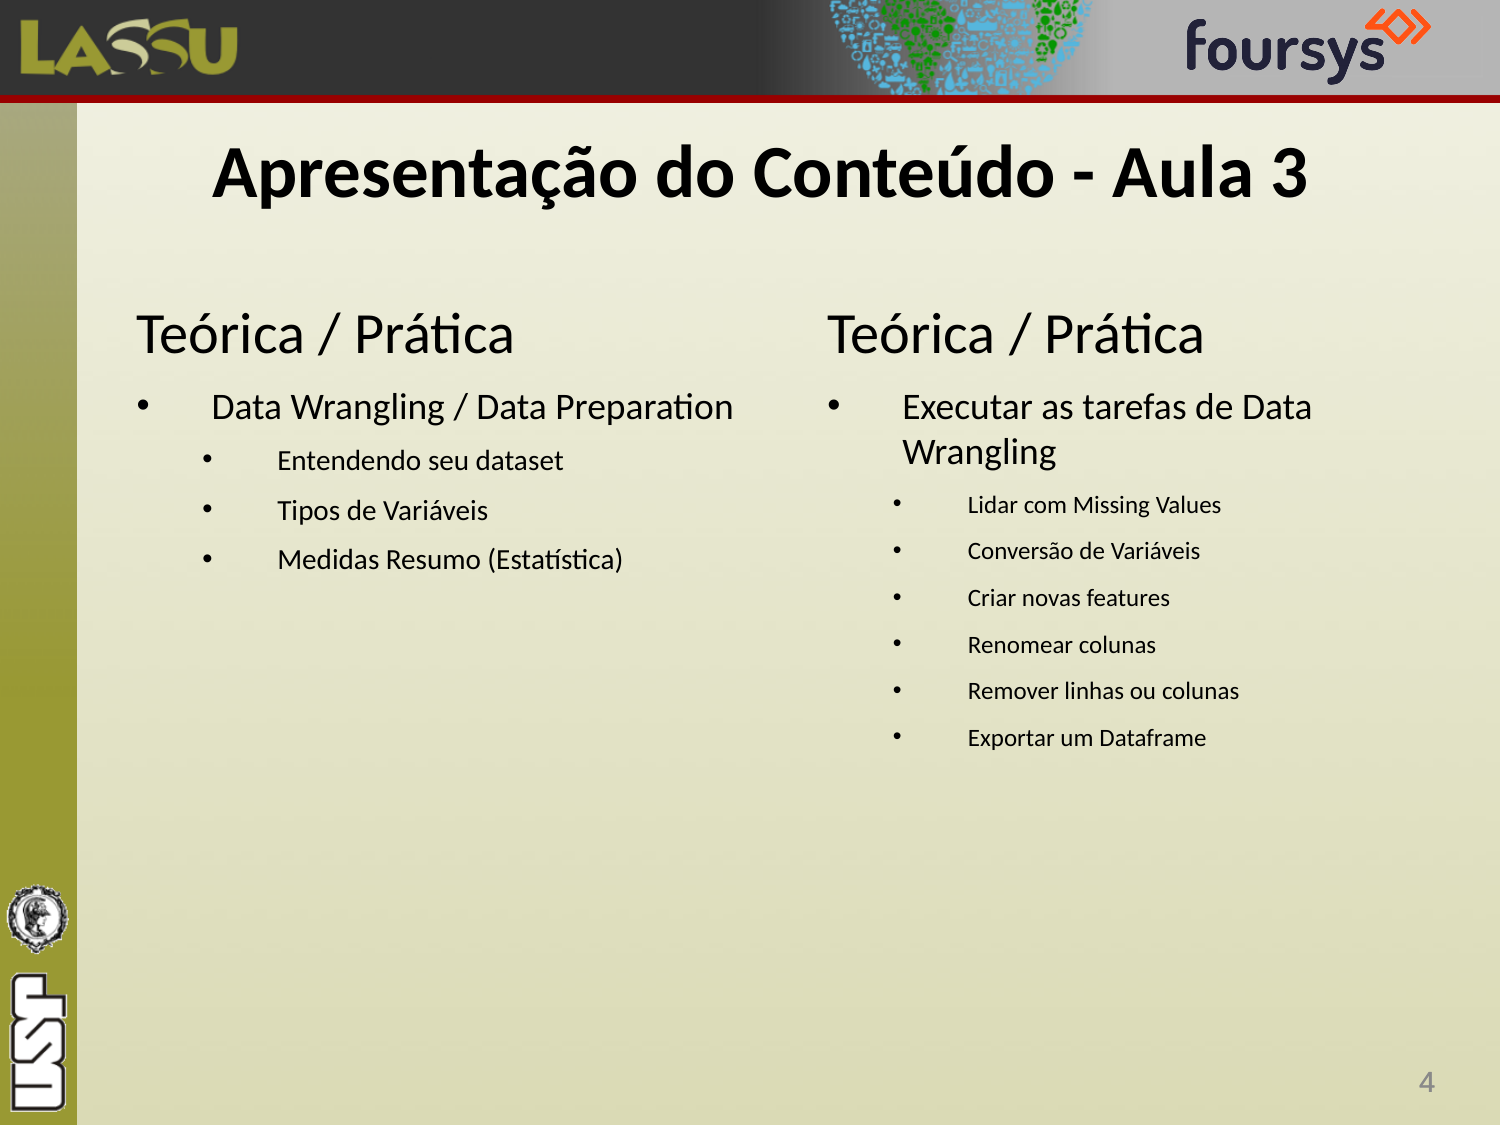

# Apresentação do Conteúdo - Aula 3
Teórica / Prática
Data Wrangling / Data Preparation
Entendendo seu dataset
Tipos de Variáveis
Medidas Resumo (Estatística)
Teórica / Prática
Executar as tarefas de Data Wrangling
Lidar com Missing Values
Conversão de Variáveis
Criar novas features
Renomear colunas
Remover linhas ou colunas
Exportar um Dataframe
4
4